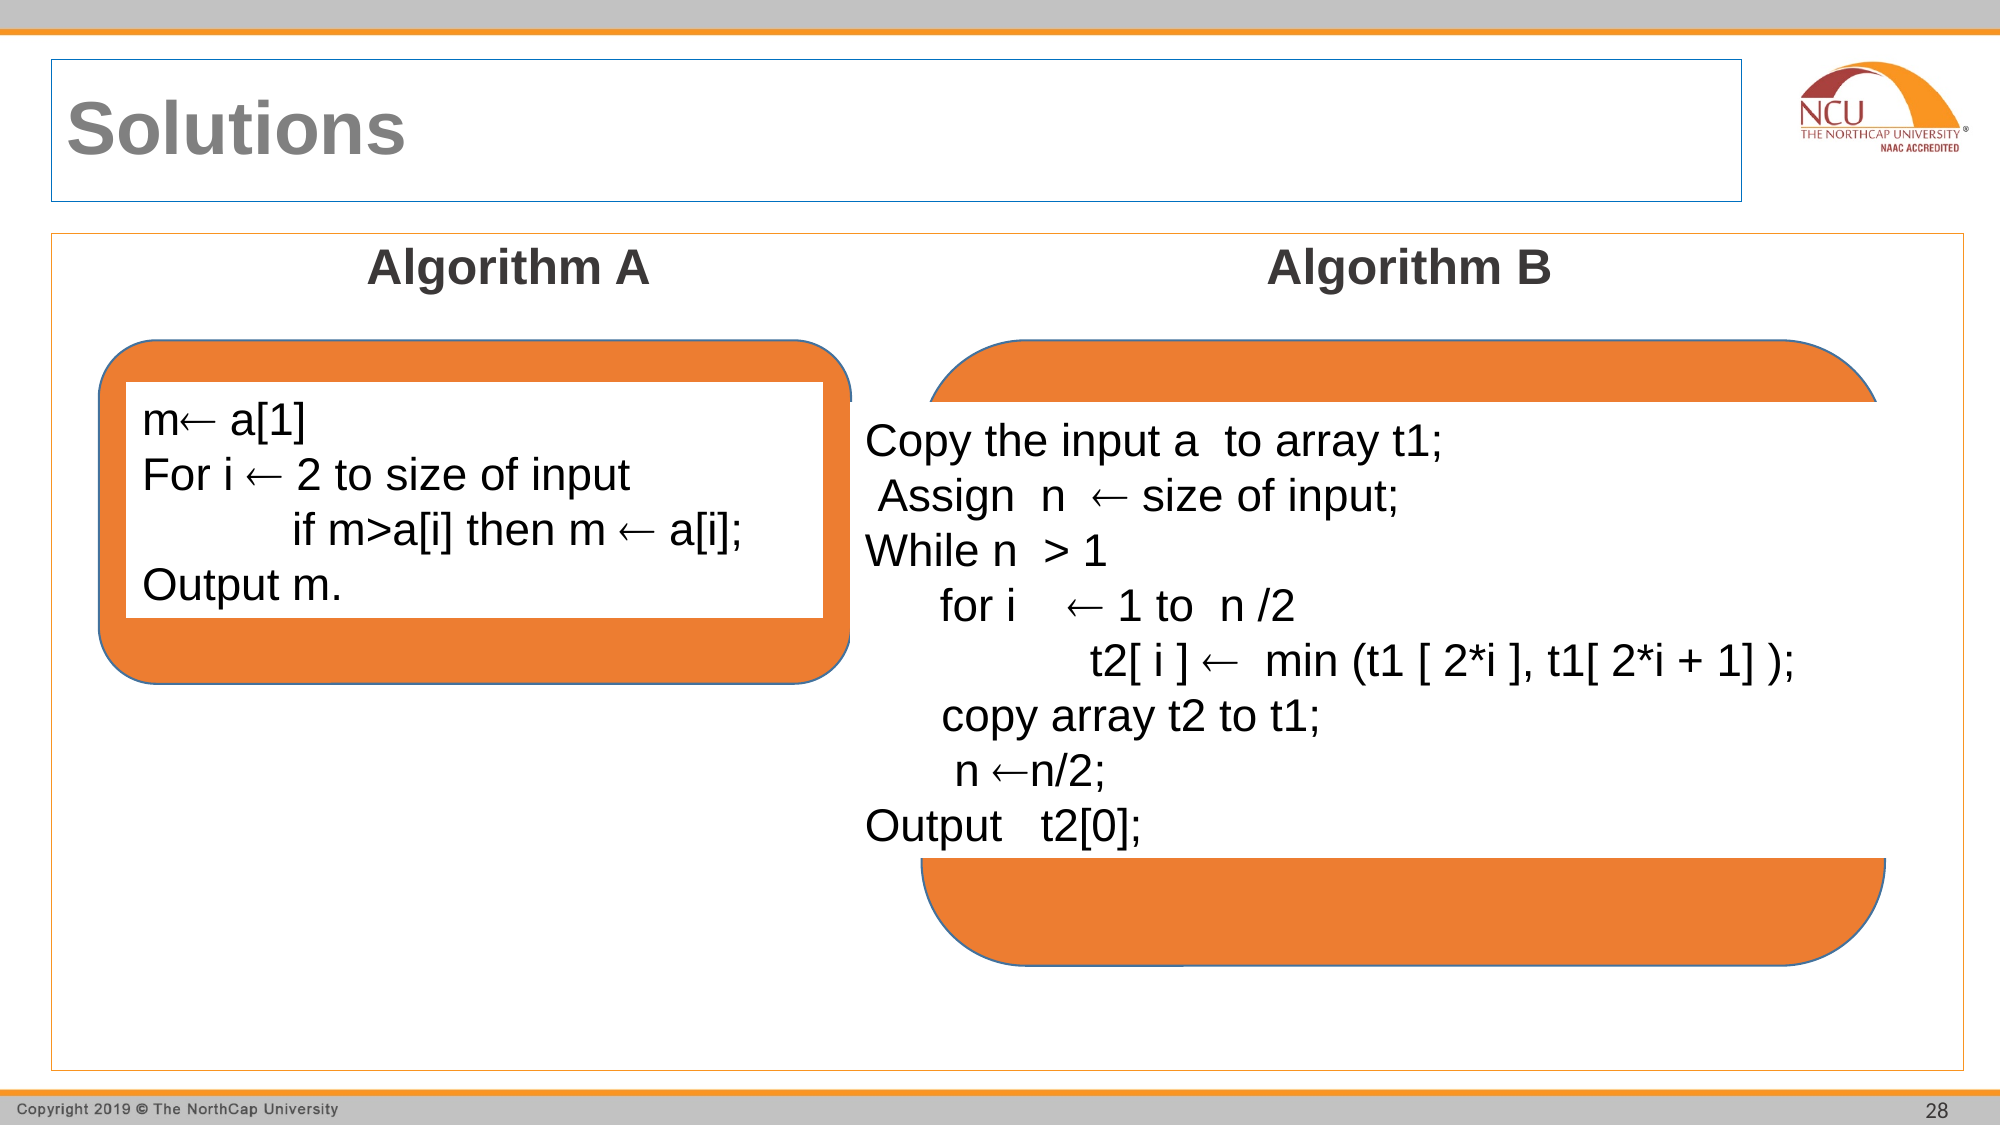

# Solutions
		Algorithm A					Algorithm B

m← a[1]
For i ← 2 to size of input
	if m>a[i] then m ← a[i];
Output m.
Copy the input a  to array t1;
 Assign  n  ← size of input;
While n  > 1
	for i    ← 1 to  n /2
      	t2[ i ] ←  min (t1 [ 2*i ], t1[ 2*i + 1] );
      copy array t2 to t1;
       n ←n/2;
Output   t2[0];
28